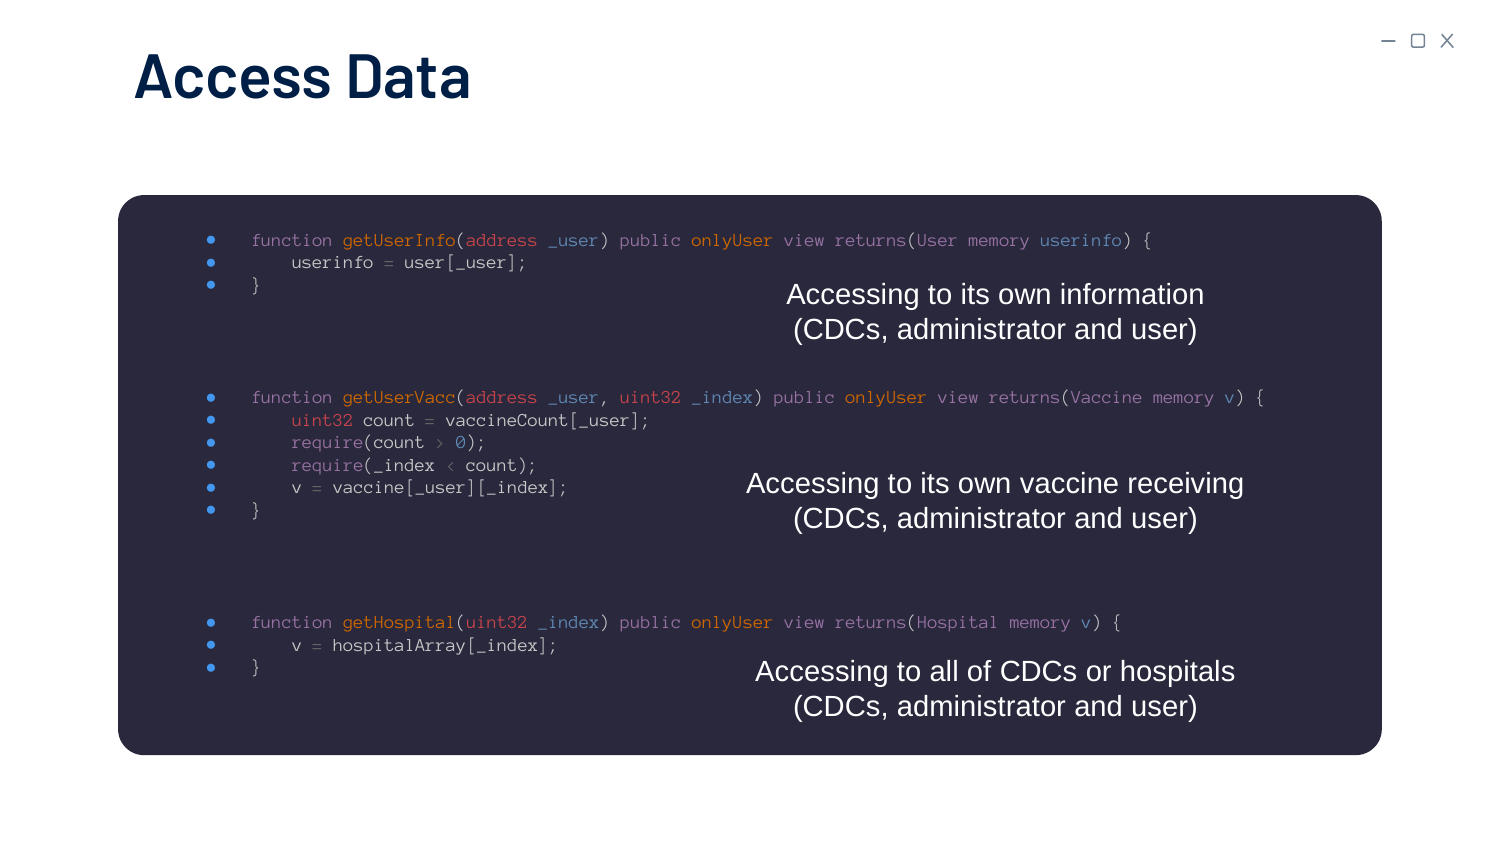

# Access Data
function getUserInfo(address _user) public onlyUser view returns(User memory userinfo) {
    userinfo = user[_user];
}

function getUserVacc(address _user, uint32 _index) public onlyUser view returns(Vaccine memory v) {
    uint32 count = vaccineCount[_user];
    require(count > 0);
    require(_index < count);
    v = vaccine[_user][_index];
}

function getHospital(uint32 _index) public onlyUser view returns(Hospital memory v) {
    v = hospitalArray[_index];
}

Accessing to its own information
(CDCs, administrator and user)
Accessing to its own vaccine receiving
(CDCs, administrator and user)
Accessing to all of CDCs or hospitals
(CDCs, administrator and user)